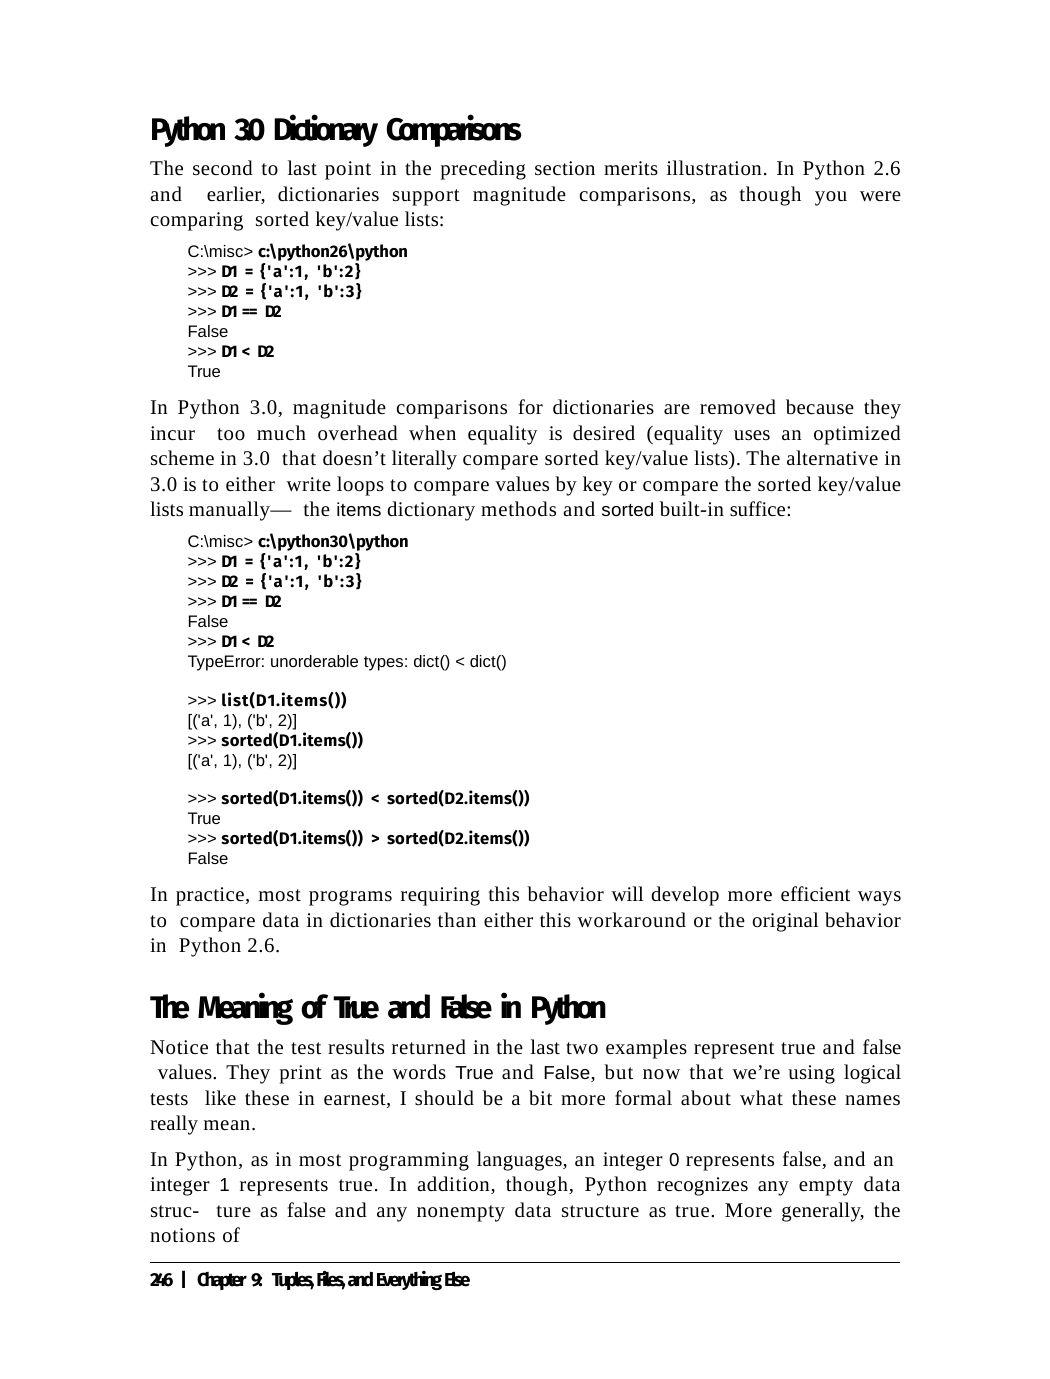

Python 3.0 Dictionary Comparisons
The second to last point in the preceding section merits illustration. In Python 2.6 and  earlier, dictionaries support magnitude comparisons, as though you were comparing  sorted key/value lists:
C:\misc> c:\python26\python
>>> D1 = {'a':1, 'b':2}
>>> D2 = {'a':1, 'b':3}
>>> D1 == D2
False
>>> D1 < D2
True
In Python 3.0, magnitude comparisons for dictionaries are removed because they incur  too much overhead when equality is desired (equality uses an optimized scheme in 3.0  that doesn’t literally compare sorted key/value lists). The alternative in 3.0 is to either  write loops to compare values by key or compare the sorted key/value lists manually—  the items dictionary methods and sorted built-in suffice:
C:\misc> c:\python30\python
>>> D1 = {'a':1, 'b':2}
>>> D2 = {'a':1, 'b':3}
>>> D1 == D2
False
>>> D1 < D2
TypeError: unorderable types: dict() < dict()

>>> list(D1.items())
[('a', 1), ('b', 2)]
>>> sorted(D1.items())
[('a', 1), ('b', 2)]

>>> sorted(D1.items()) < sorted(D2.items())
True
>>> sorted(D1.items()) > sorted(D2.items())
False
In practice, most programs requiring this behavior will develop more efficient ways to  compare data in dictionaries than either this workaround or the original behavior in  Python 2.6.

The Meaning of True and False in Python
Notice that the test results returned in the last two examples represent true and false  values. They print as the words True and False, but now that we’re using logical tests  like these in earnest, I should be a bit more formal about what these names really mean.
In Python, as in most programming languages, an integer 0 represents false, and an  integer 1 represents true. In addition, though, Python recognizes any empty data struc-  ture as false and any nonempty data structure as true. More generally, the notions of

246  |  Chapter 9:  Tuples, Files, and Everything Else